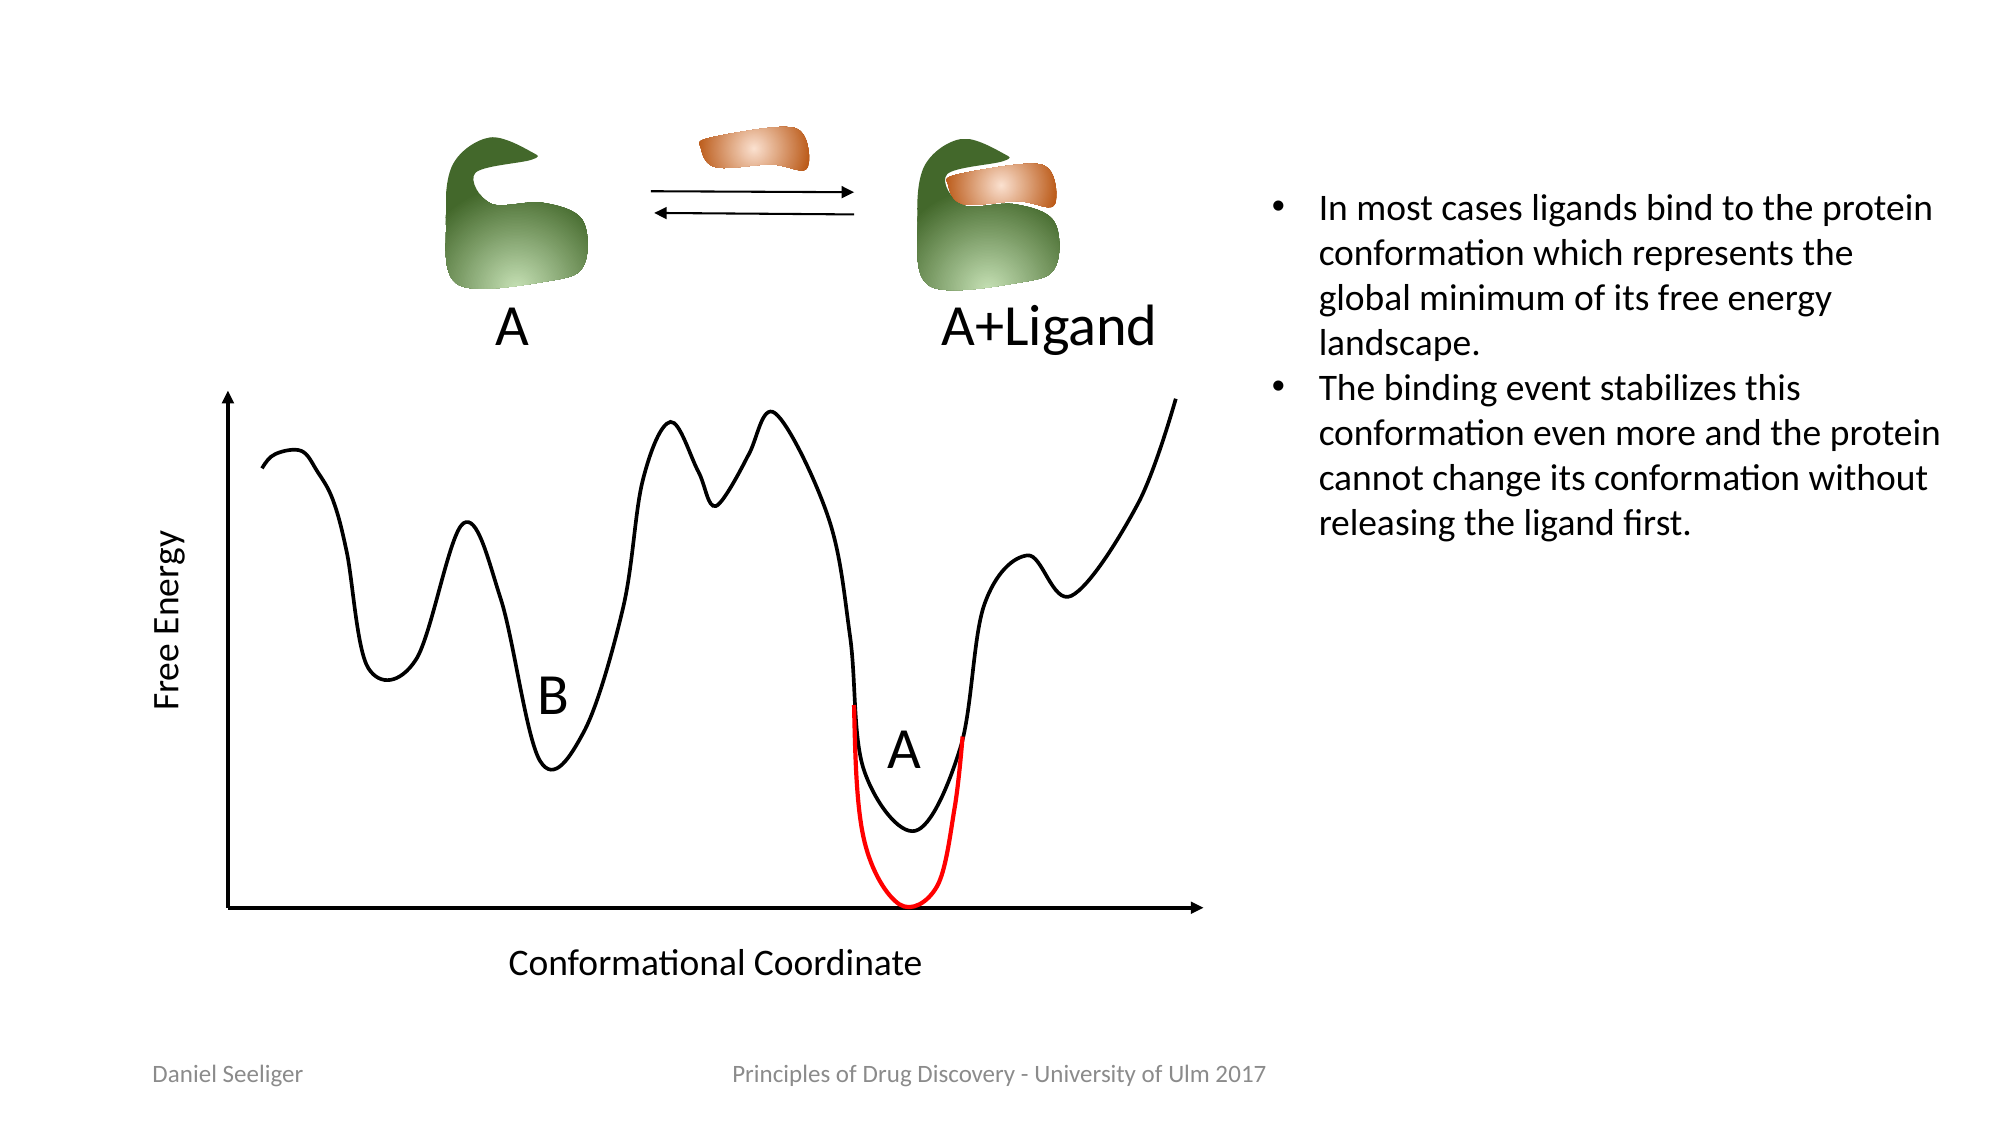

In most cases ligands bind to the protein conformation which represents the global minimum of its free energy landscape.
The binding event stabilizes this conformation even more and the protein cannot change its conformation without releasing the ligand first.
A+Ligand
A

Free Energy
B
A

Conformational Coordinate
Daniel Seeliger
Principles of Drug Discovery - University of Ulm 2017